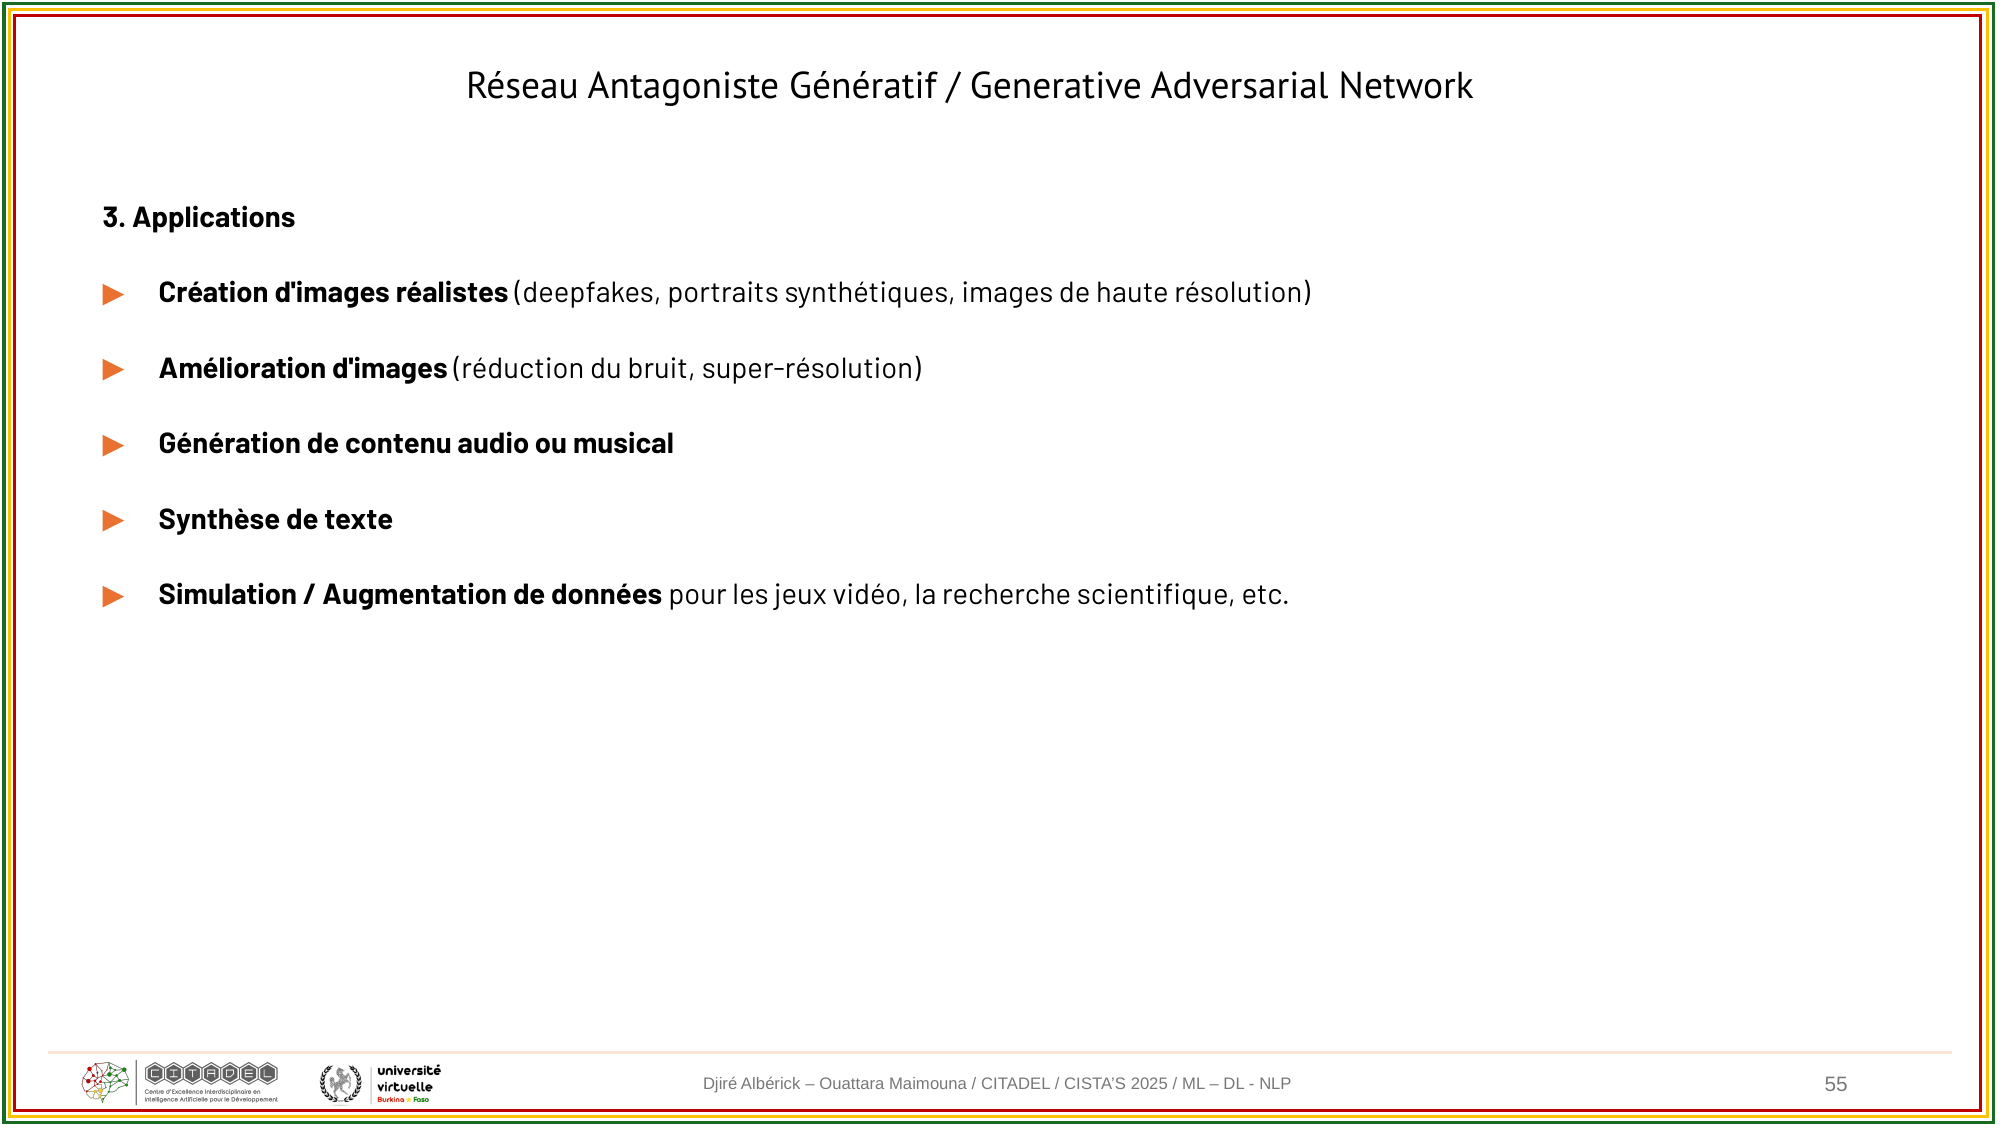

Réseau Antagoniste Génératif / Generative Adversarial Network

3. Applications
Création d'images réalistes (deepfakes, portraits synthétiques, images de haute résolution)
Amélioration d'images (réduction du bruit, super-résolution)
Génération de contenu audio ou musical
Synthèse de texte
Simulation / Augmentation de données pour les jeux vidéo, la recherche scientifique, etc.
55